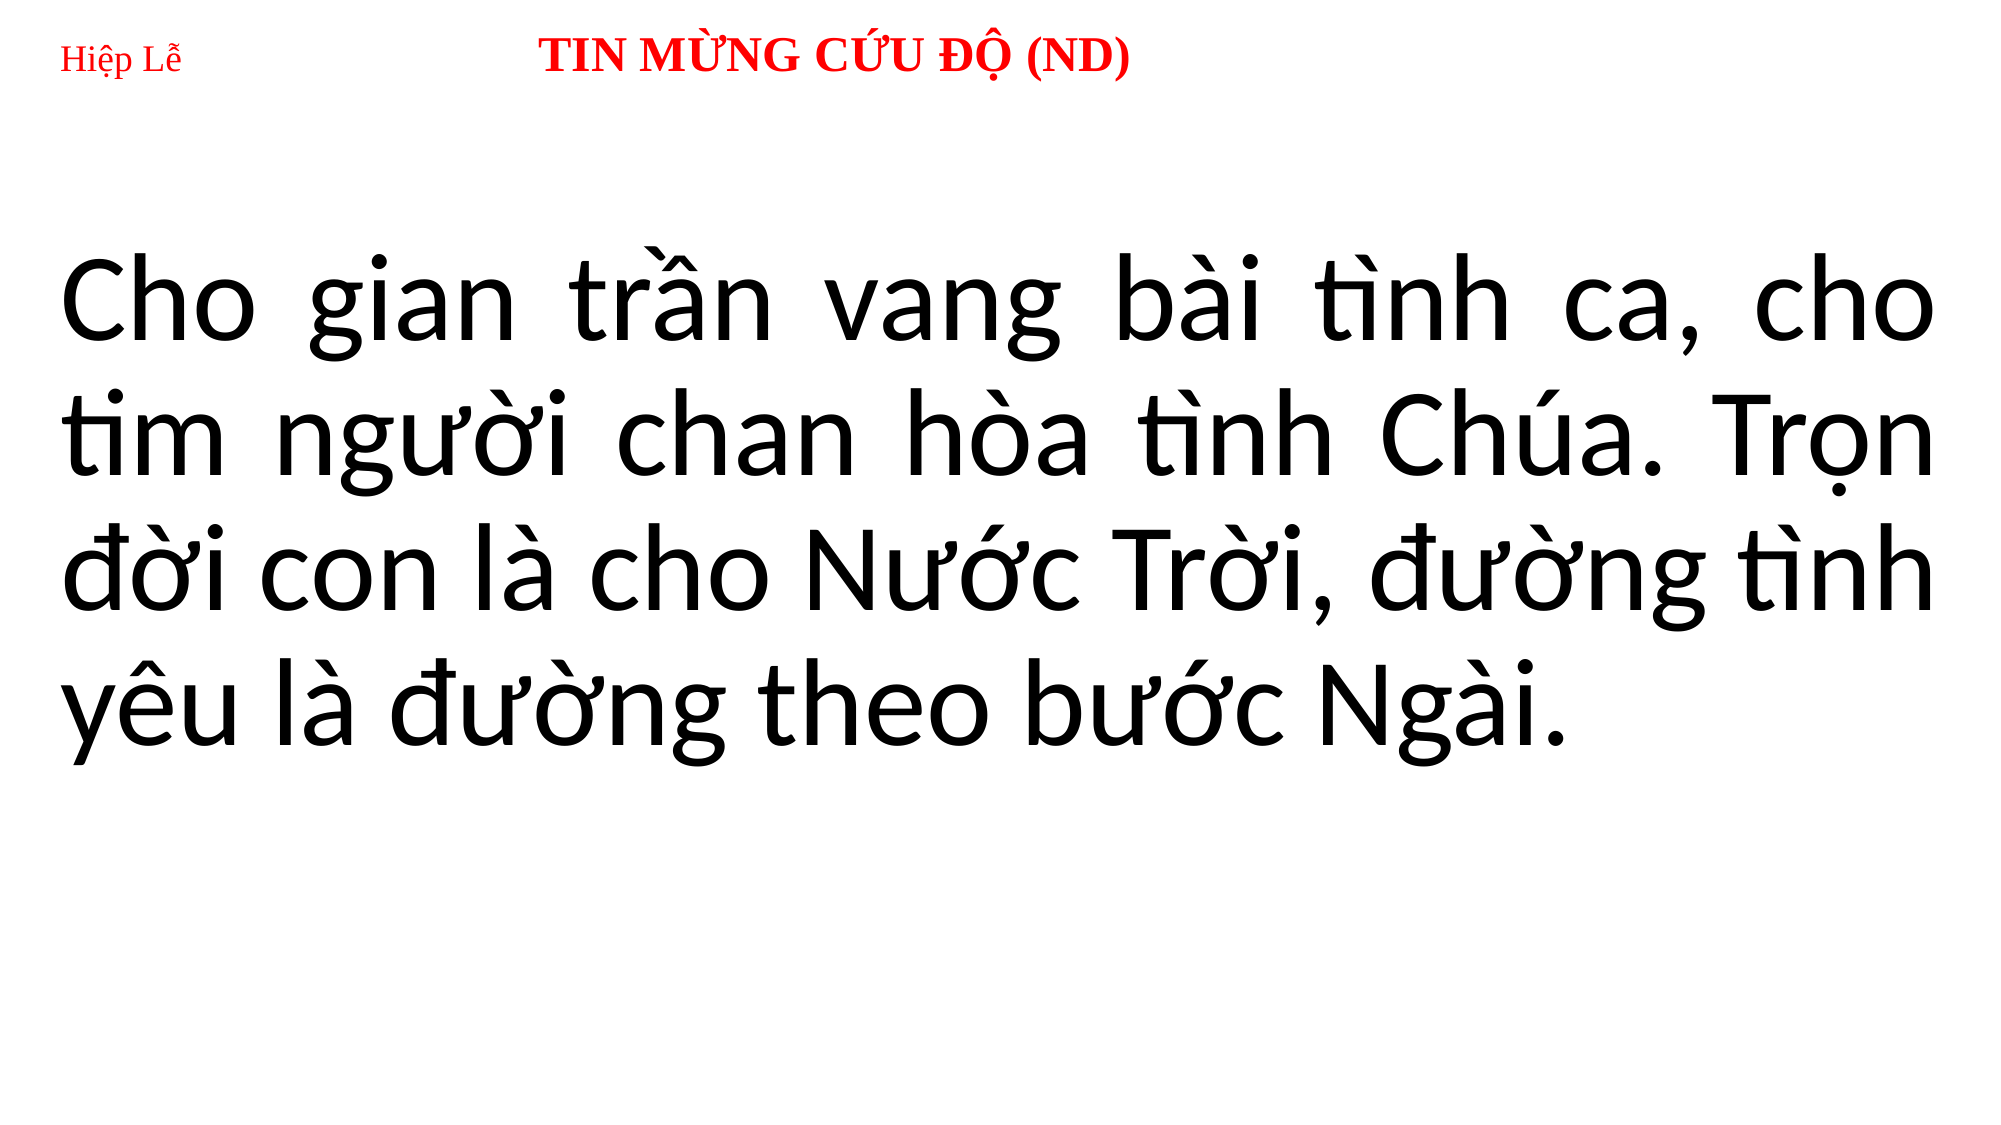

# Hiệp Lễ                                	   TIN MỪNG CỨU ĐỘ (ND)
Cho gian trần vang bài tình ca, cho tim người chan hòa tình Chúa. Trọn đời con là cho Nước Trời, đường tình yêu là đường theo bước Ngài.